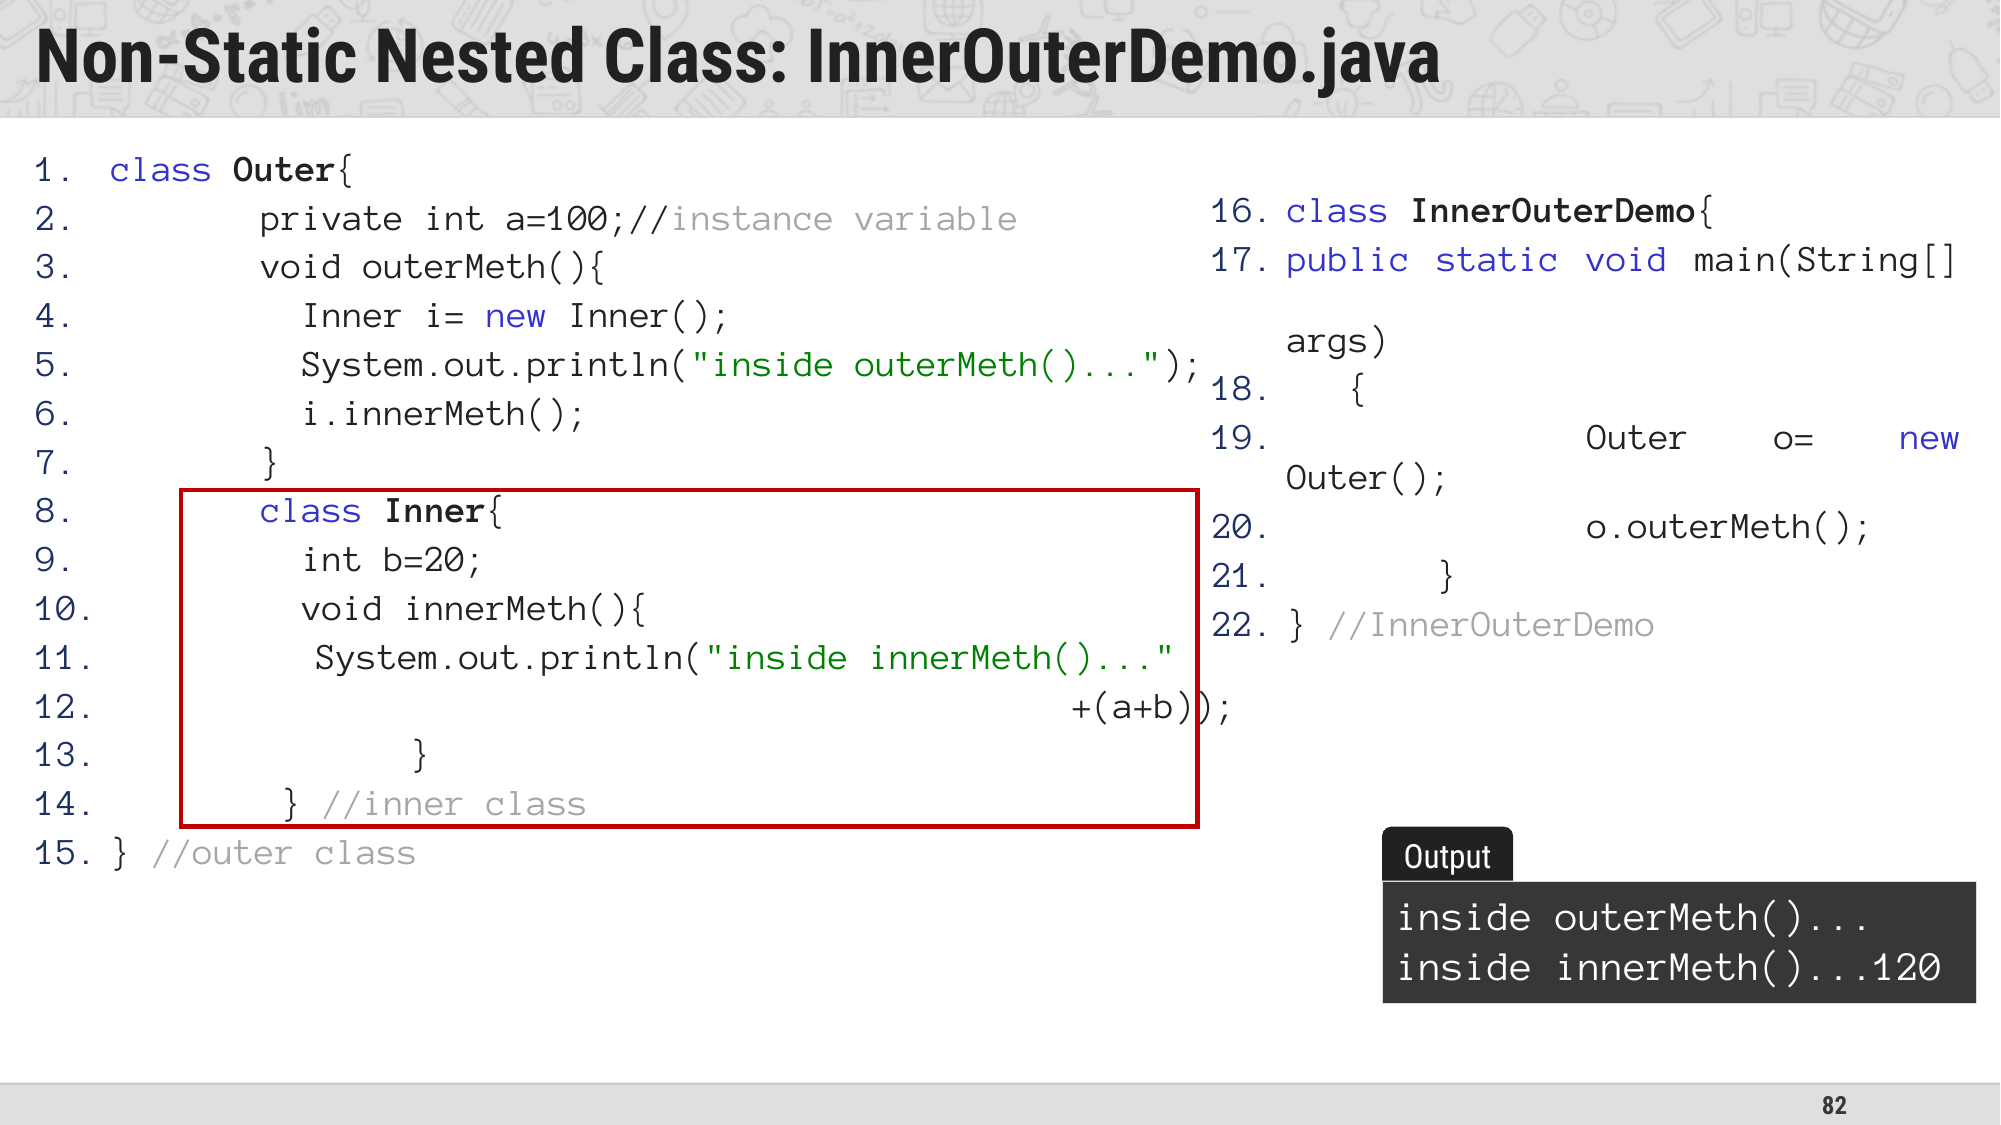

# Non-Static Nested Class: InnerOuterDemo.java
class Outer{
	private int a=100;//instance variable
	void outerMeth(){
	  Inner i= new Inner();
	  System.out.println("inside outerMeth()...");
	  i.innerMeth();
	}
	class Inner{
	  int b=20;
	  void innerMeth(){
          System.out.println("inside innerMeth()..."
						   +(a+b));
		}
	 } //inner class
} //outer class
class InnerOuterDemo{
public static void main(String[] 				  args)
   {
		Outer o= new Outer();
		o.outerMeth();
	}
} //InnerOuterDemo

Output
inside outerMeth()...
inside innerMeth()...120